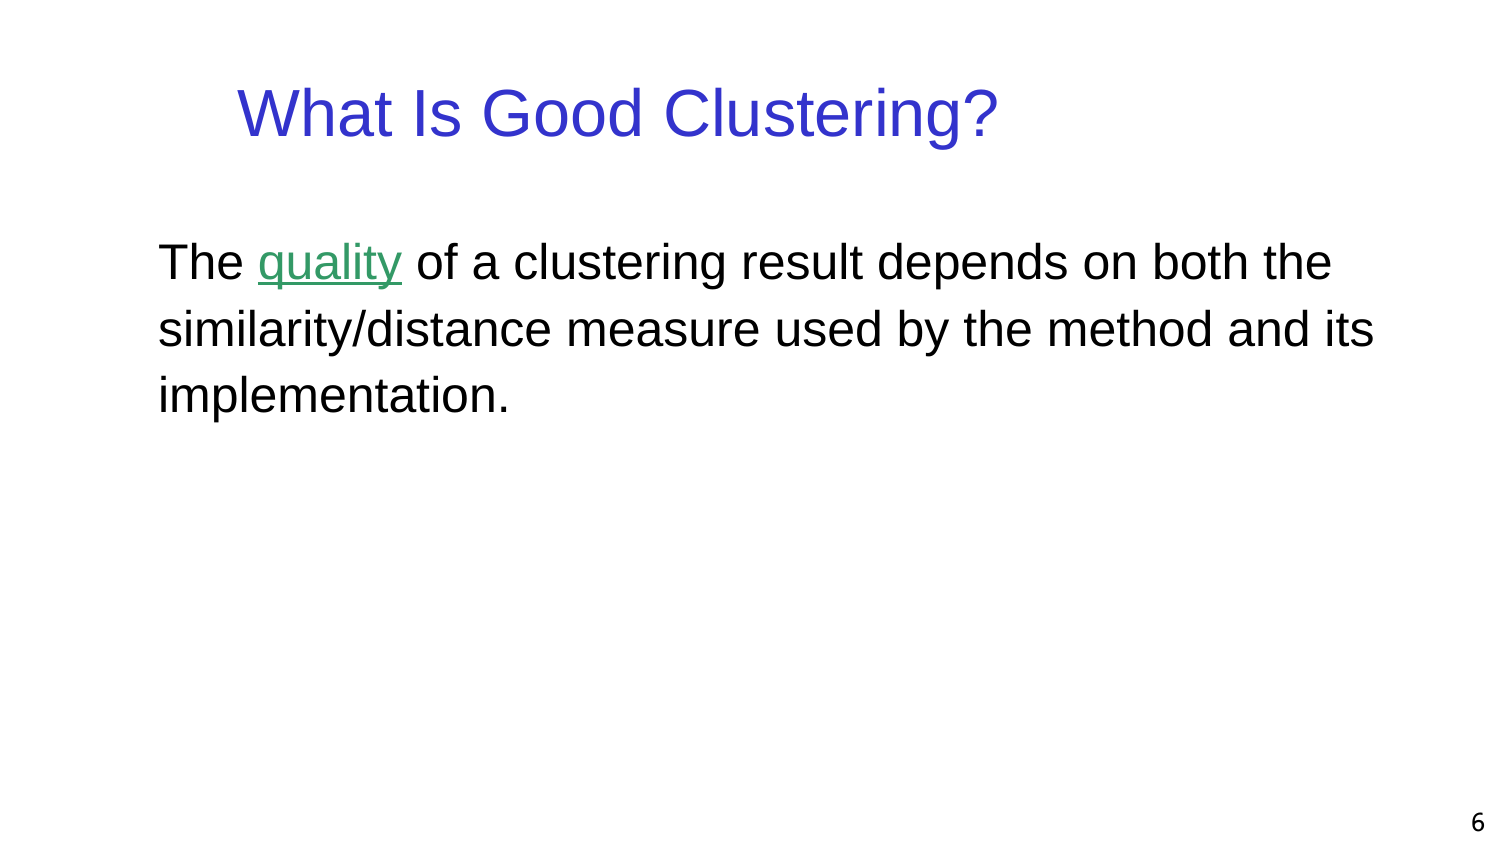

What Is Good Clustering?
	The quality of a clustering result depends on both the similarity/distance measure used by the method and its implementation.
6